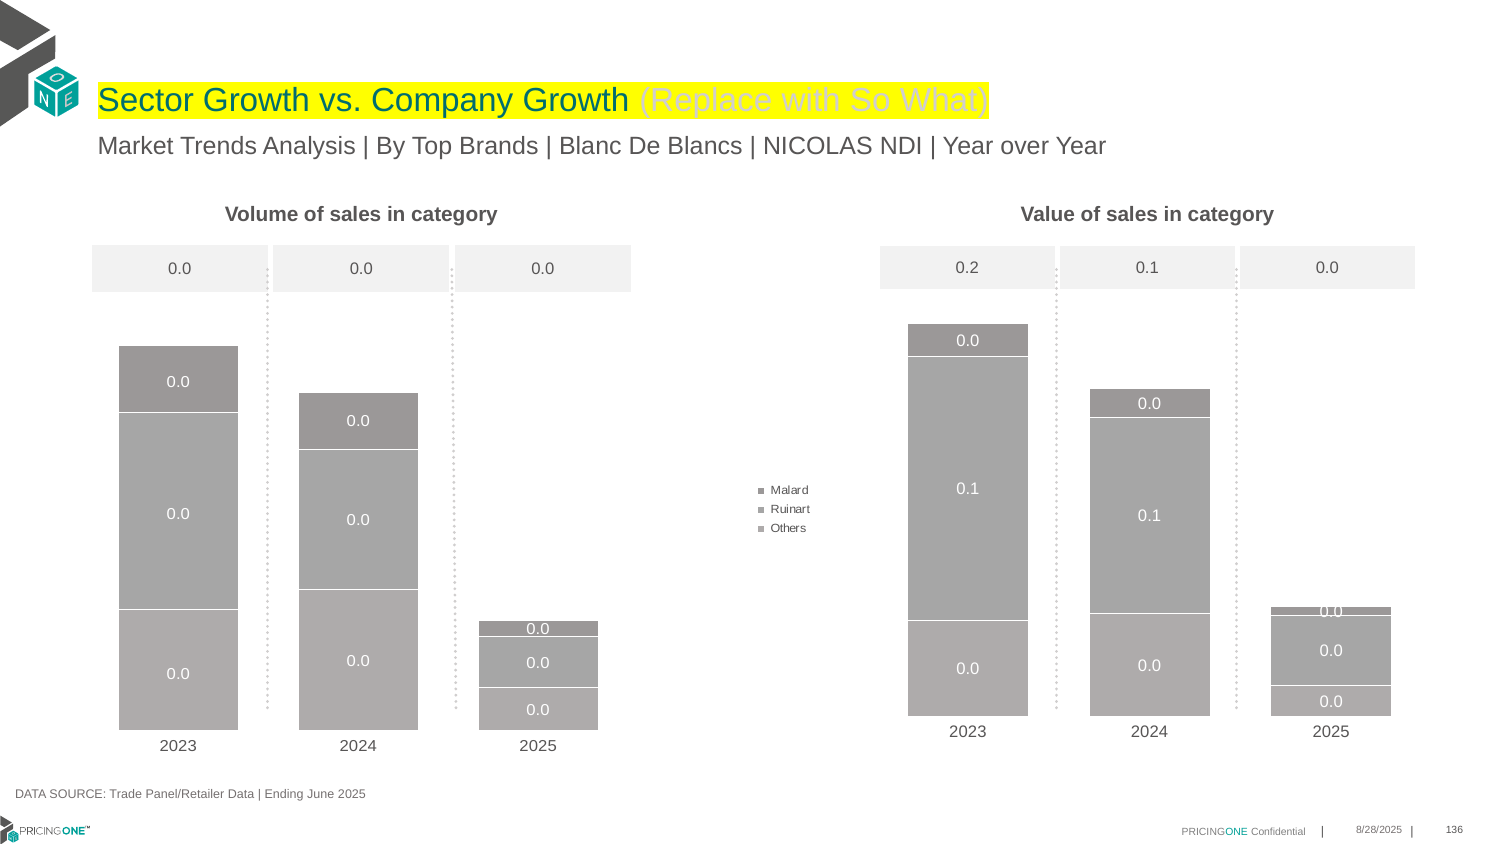

# Sector Growth vs. Company Growth (Replace with So What)
Market Trends Analysis | By Top Brands | Blanc De Blancs | NICOLAS NDI | Year over Year
| Value of sales in category |  |  |
| --- | --- | --- |
| 0.2 | 0.1 | 0.0 |
| Volume of sales in category |  |  |
| --- | --- | --- |
| 0.0 | 0.0 | 0.0 |

### Chart

| Category | Others | Ruinart | Malard |
|---|---|---|---|
| 2023 | 0.041187 | 0.113199 | 0.01443 |
| 2024 | 0.044152 | 0.084116 | 0.012532 |
| 2025 | 0.013248 | 0.030156 | 0.003601 |

### Chart

| Category | Others | Ruinart | Malard |
|---|---|---|---|
| 2023 | 0.000557 | 0.000911 | 0.00031 |
| 2024 | 0.00065 | 0.000646 | 0.000265 |
| 2025 | 0.000199 | 0.000234 | 7.5e-05 |
DATA SOURCE: Trade Panel/Retailer Data | Ending June 2025

8/28/2025
136